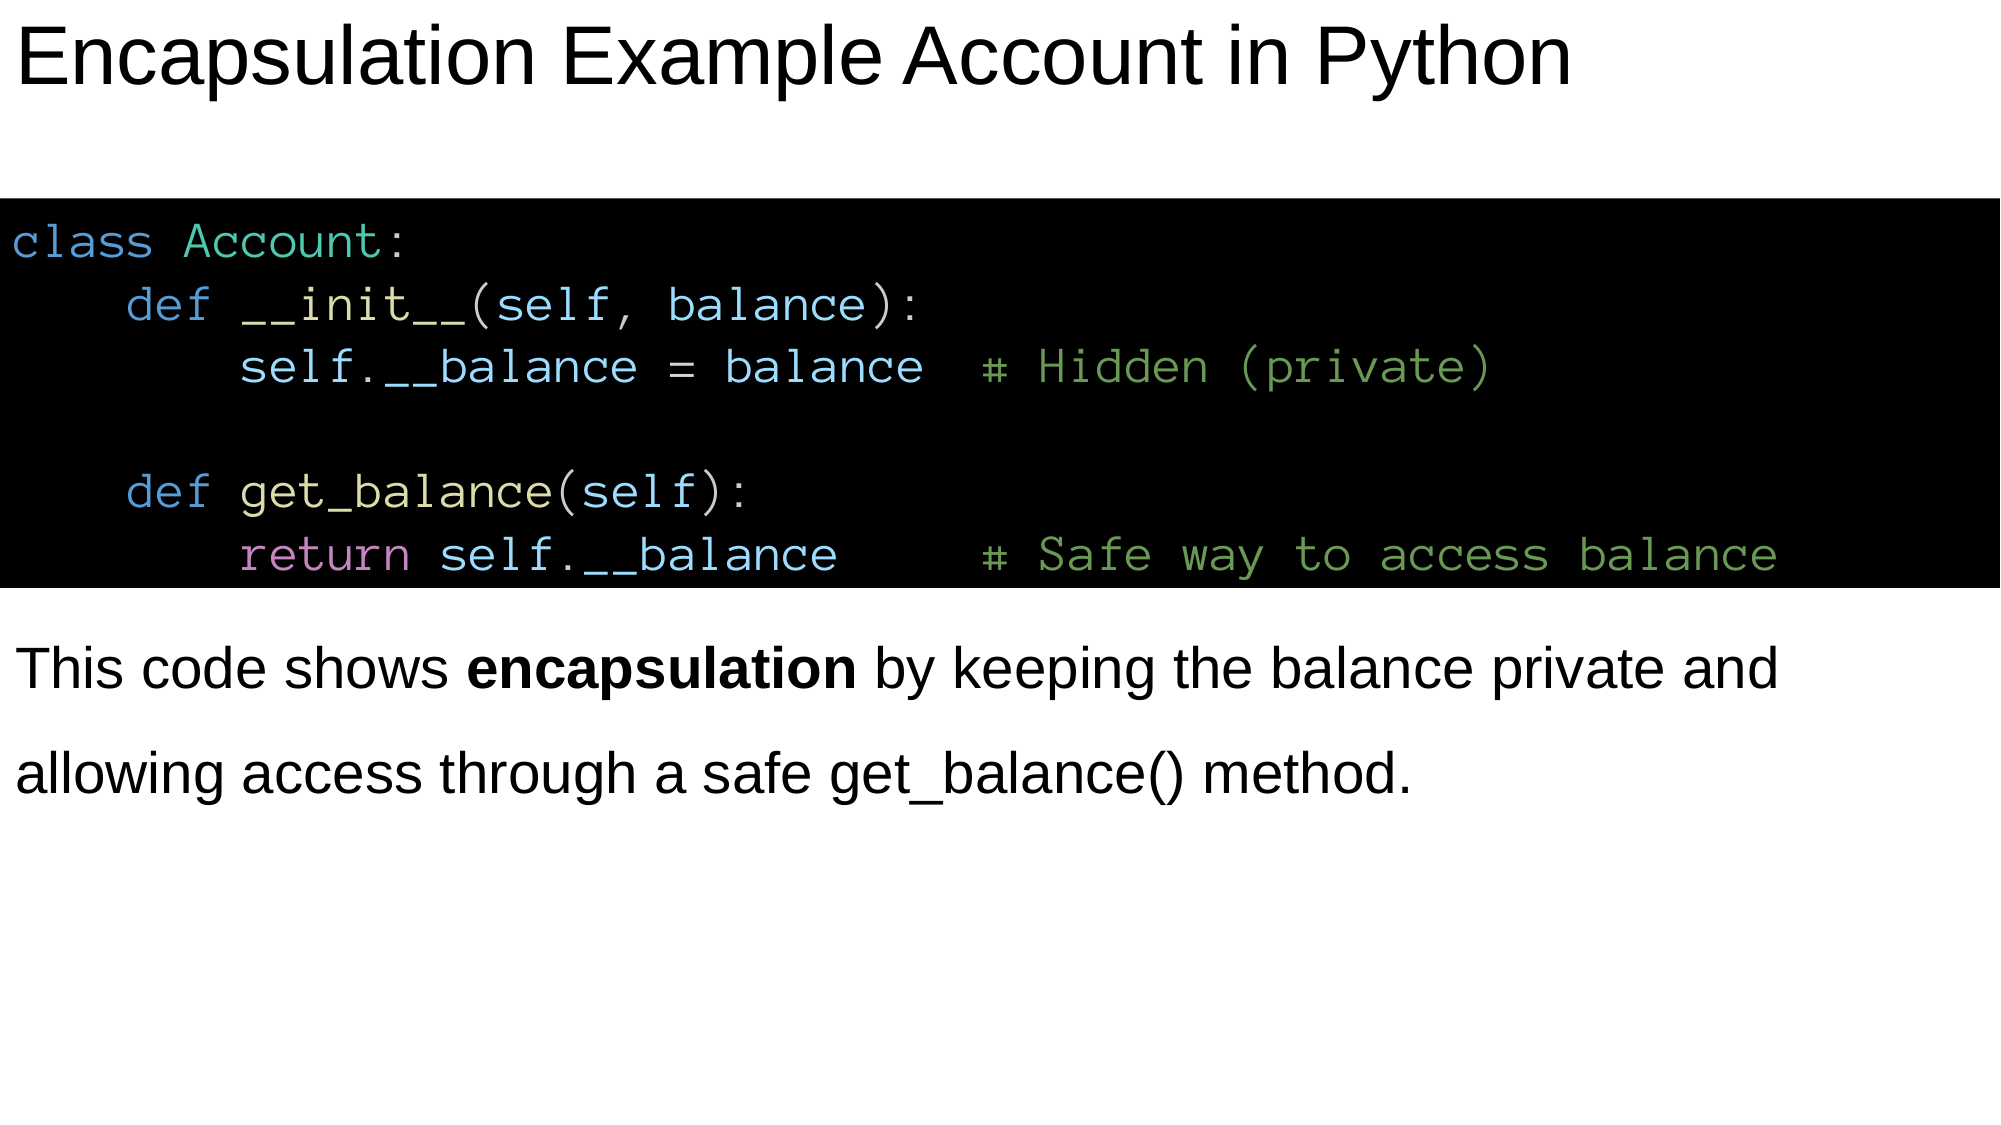

# Encapsulation Example Account in Python
class Account:
    def __init__(self, balance):
        self.__balance = balance  # Hidden (private)
    def get_balance(self):
        return self.__balance     # Safe way to access balance
This code shows encapsulation by keeping the balance private and allowing access through a safe get_balance() method.